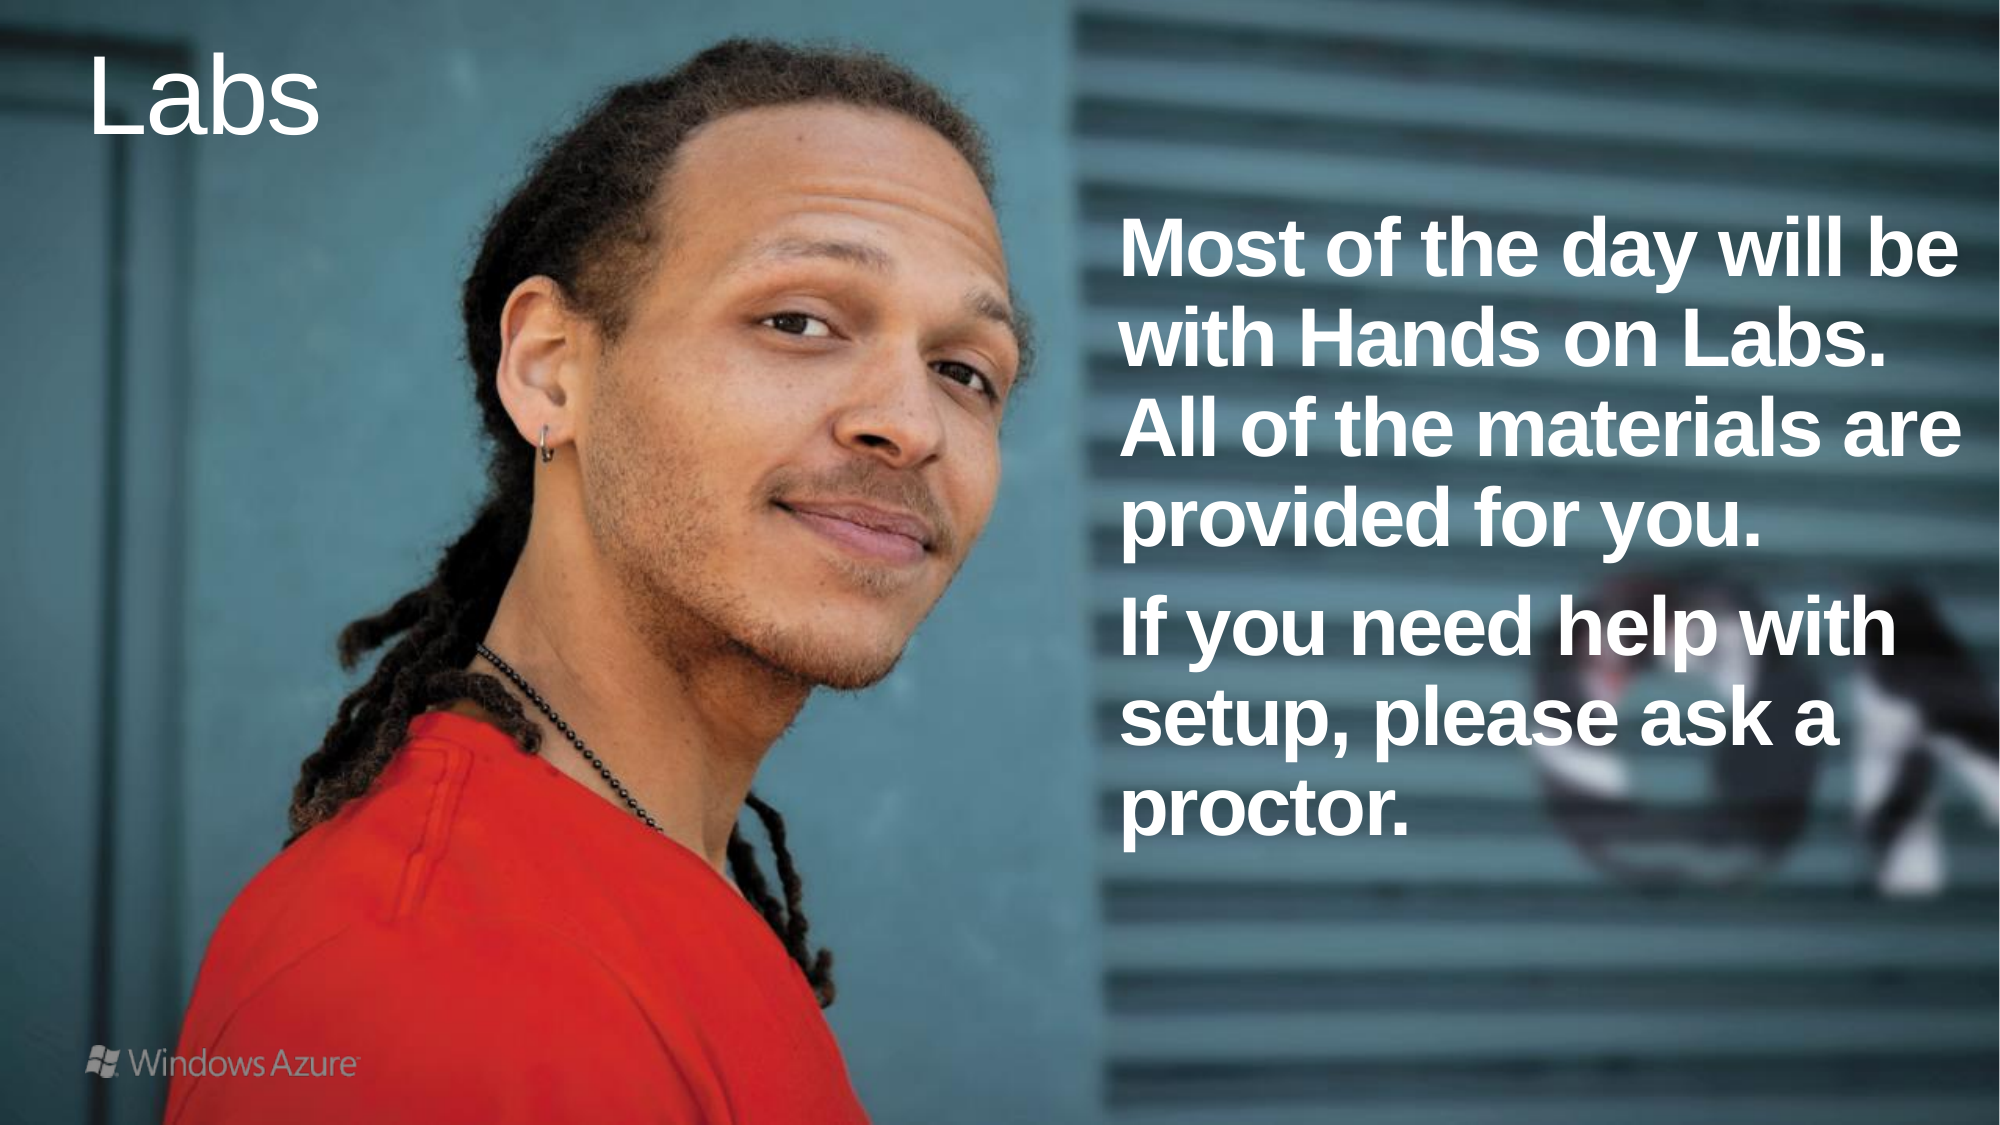

# Labs
Most of the day will be with Hands on Labs. All of the materials are provided for you.
If you need help with setup, please ask a proctor.